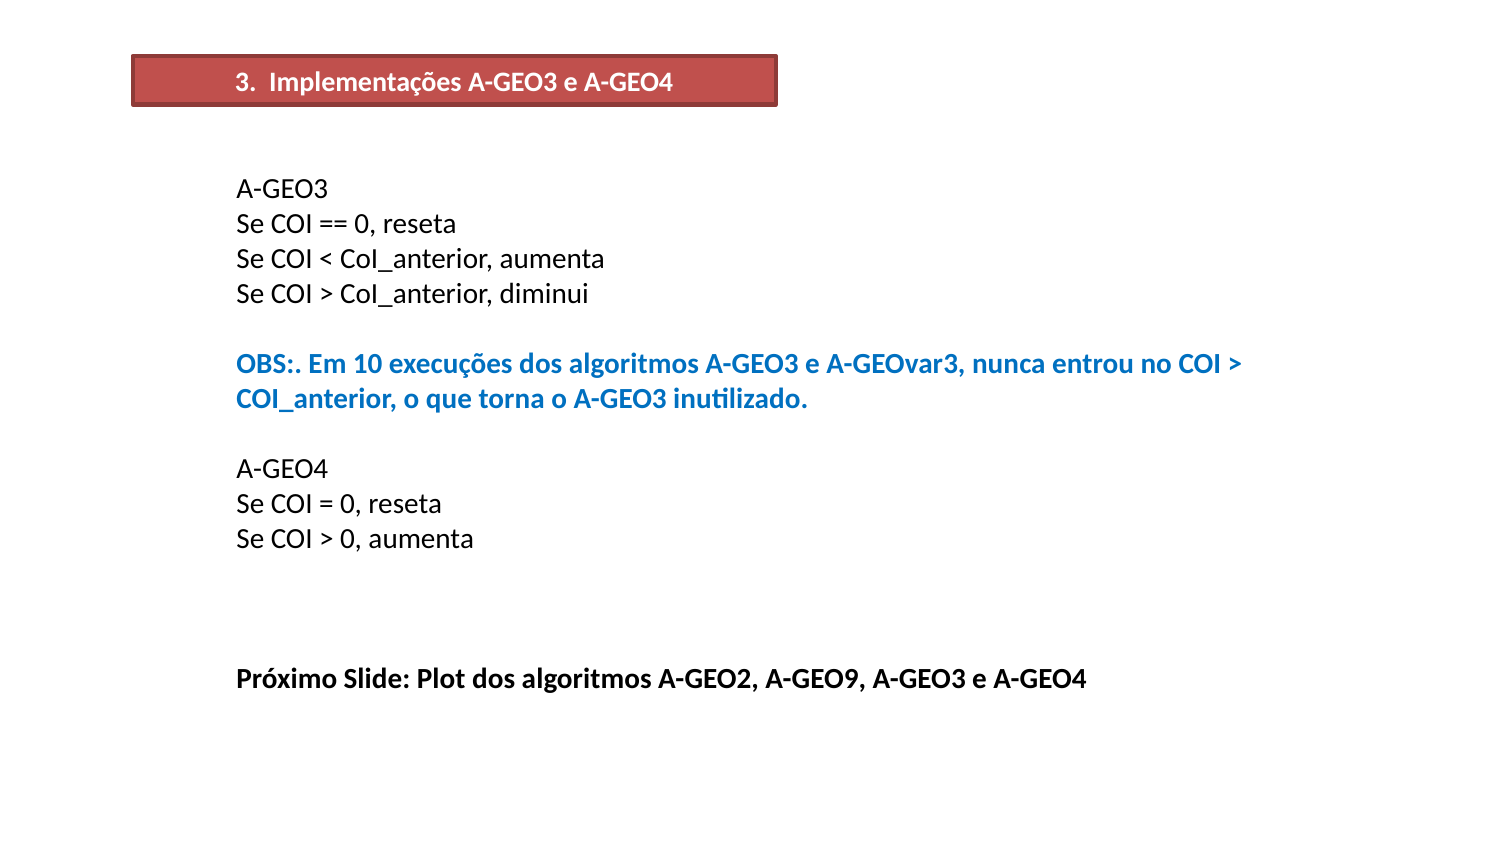

3.  Implementações A-GEO3 e A-GEO4
A-GEO3
Se COI == 0, reseta
Se COI < CoI_anterior, aumenta
Se COI > CoI_anterior, diminui

OBS:. Em 10 execuções dos algoritmos A-GEO3 e A-GEOvar3, nunca entrou no COI > COI_anterior, o que torna o A-GEO3 inutilizado.

A-GEO4
Se COI = 0, reseta
Se COI > 0, aumenta

Próximo Slide: Plot dos algoritmos A-GEO2, A-GEO9, A-GEO3 e A-GEO4